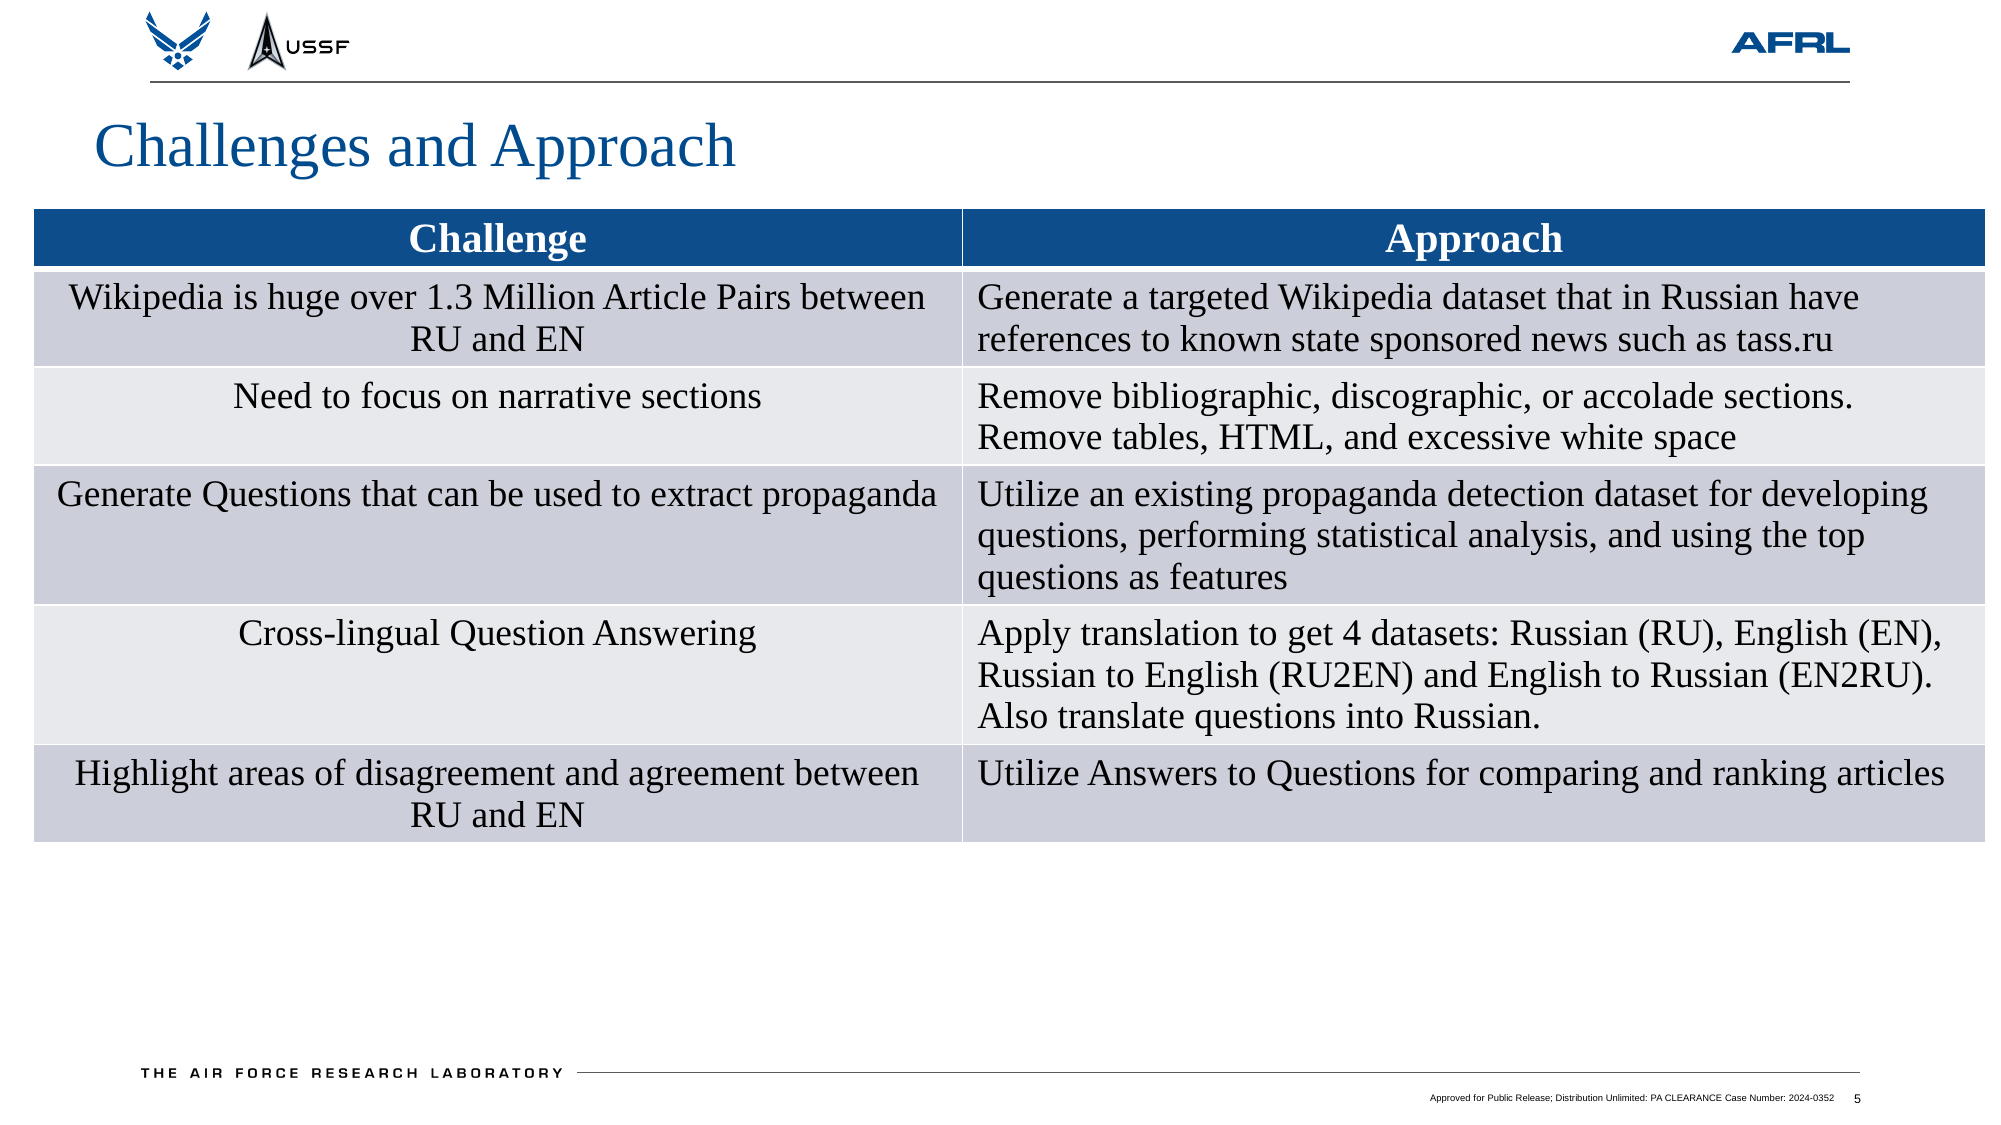

# Challenges and Approach
| Challenge | Approach |
| --- | --- |
| Wikipedia is huge over 1.3 Million Article Pairs between RU and EN | Generate a targeted Wikipedia dataset that in Russian have references to known state sponsored news such as tass.ru |
| Need to focus on narrative sections | Remove bibliographic, discographic, or accolade sections. Remove tables, HTML, and excessive white space |
| Generate Questions that can be used to extract propaganda | Utilize an existing propaganda detection dataset for developing questions, performing statistical analysis, and using the top questions as features |
| Cross-lingual Question Answering | Apply translation to get 4 datasets: Russian (RU), English (EN), Russian to English (RU2EN) and English to Russian (EN2RU). Also translate questions into Russian. |
| Highlight areas of disagreement and agreement between RU and EN | Utilize Answers to Questions for comparing and ranking articles |
Approved for Public Release; Distribution Unlimited: PA CLEARANCE Case Number: 2024-0352